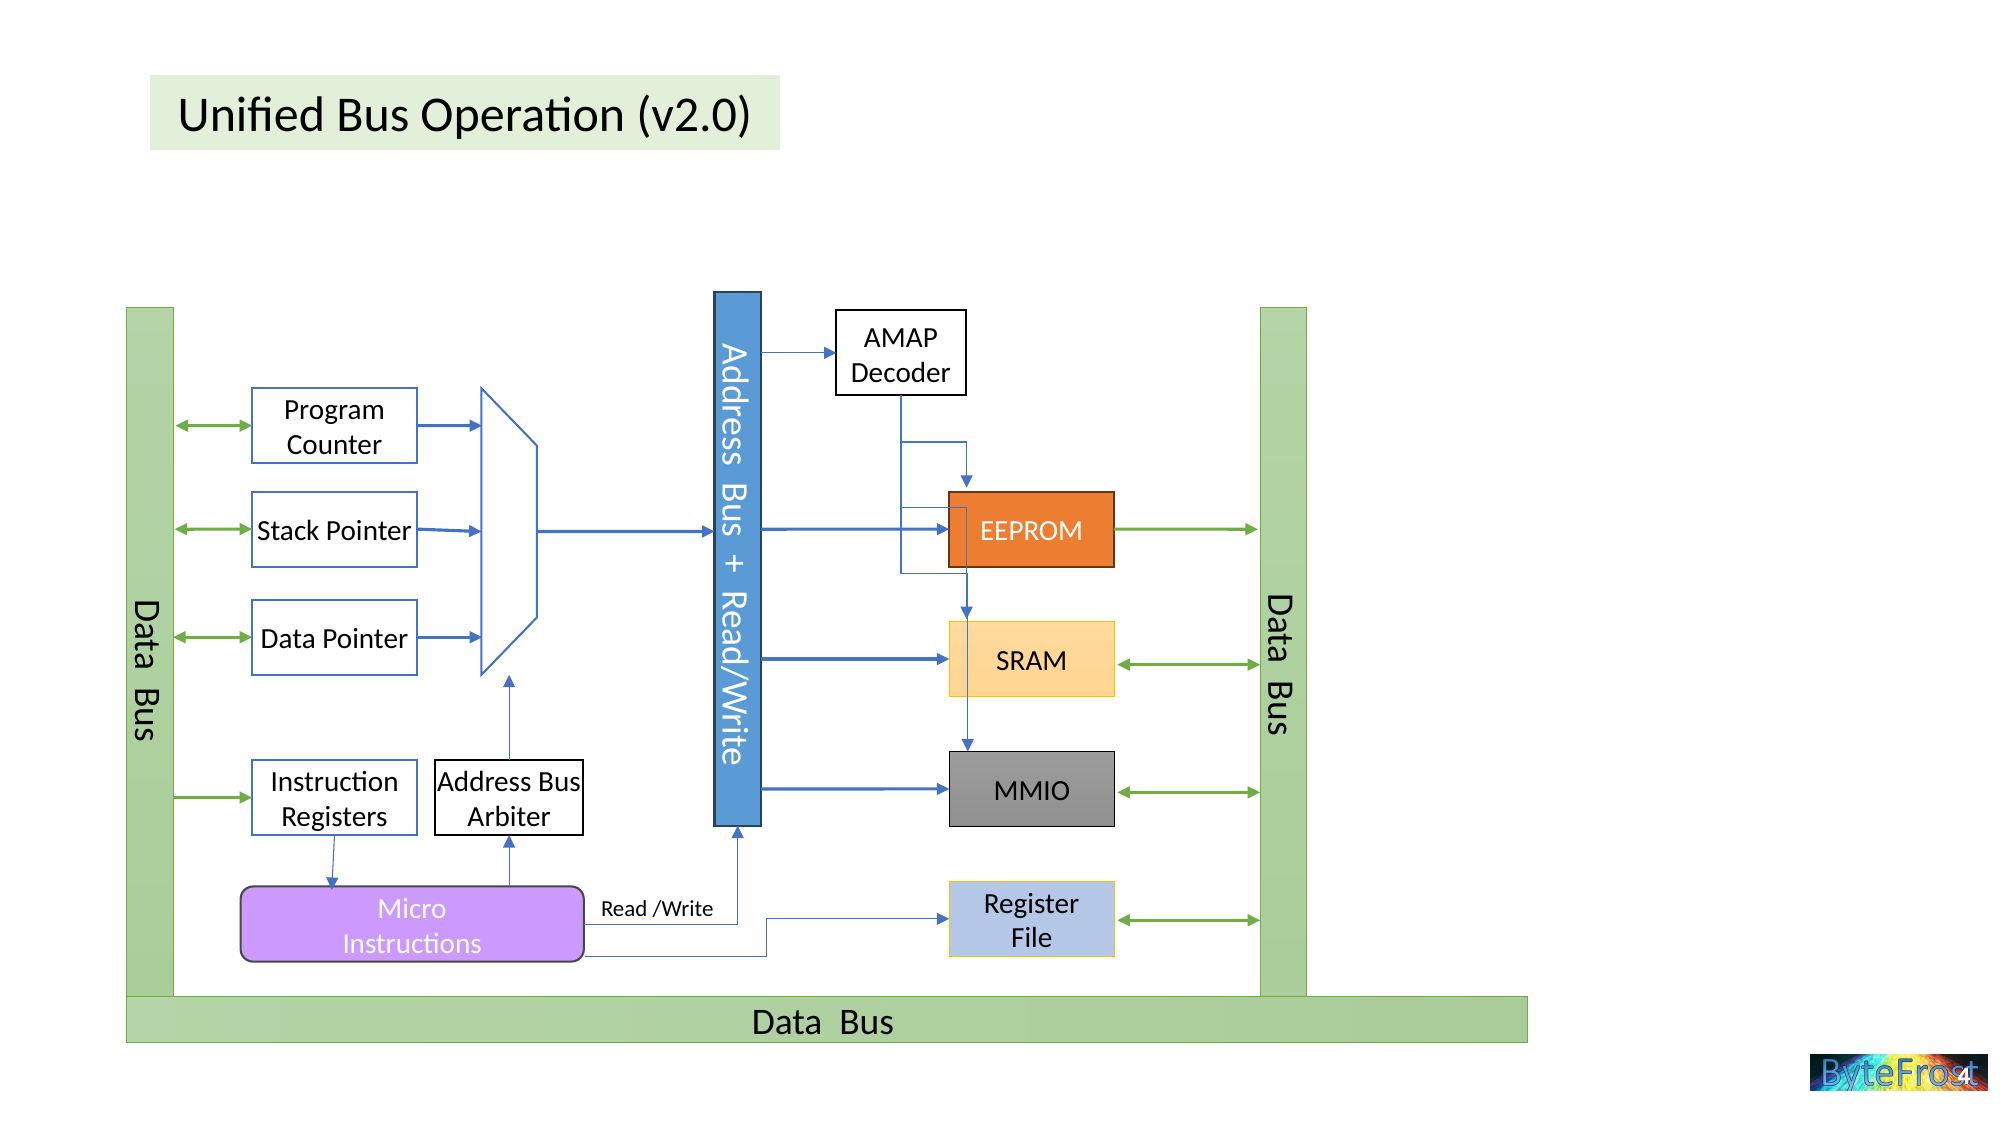

# Unified Bus Operation (v2.0)
Address  Bus  +  Read/Write
Data  Bus
Data  Bus
AMAP
Decoder
Data  Bus
Program Counter
Stack Pointer
EEPROM

Data Pointer
SRAM
MMIO
Address Bus Arbiter
Instruction Registers
Register
File
Micro
Instructions
Read /Write